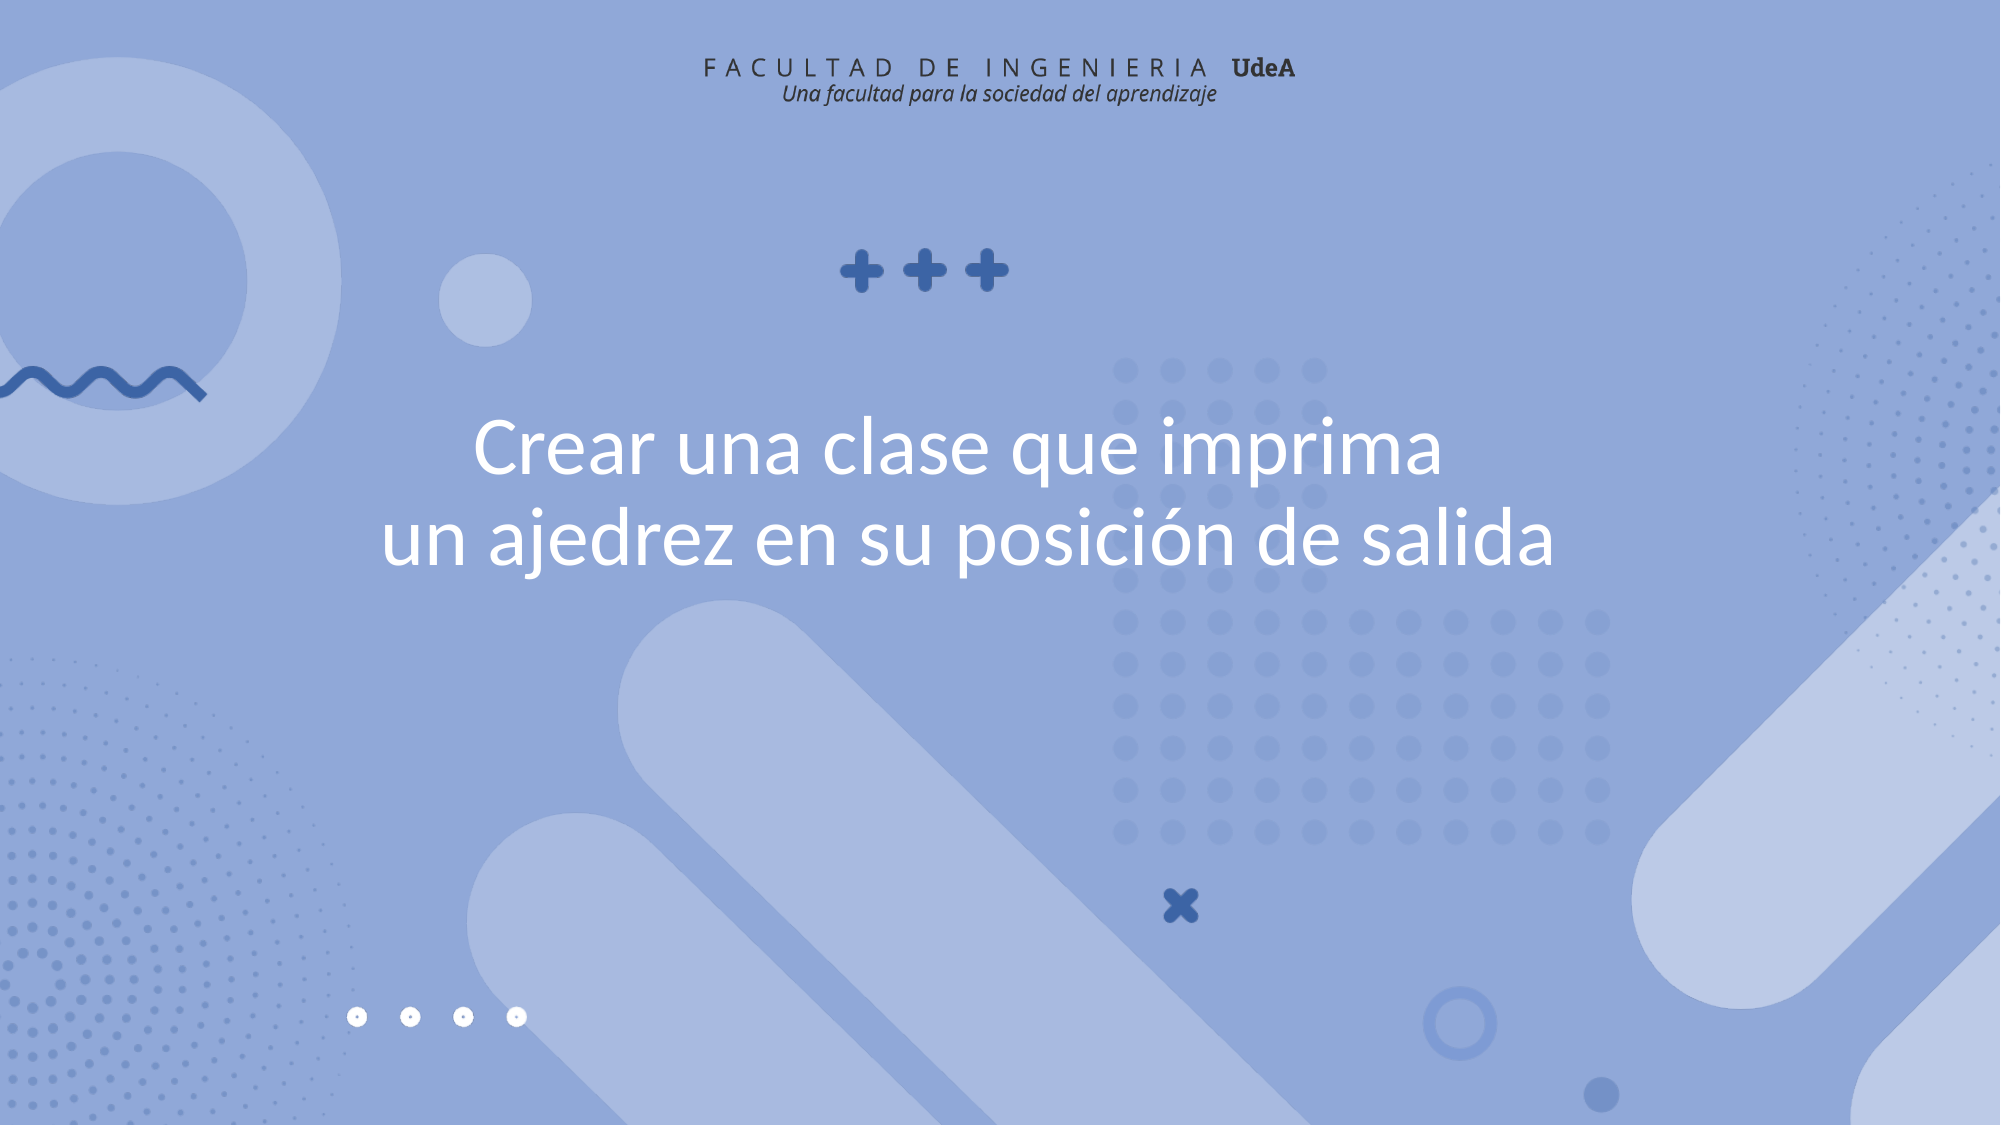

# Crear una clase que imprima un ajedrez en su posición de salida